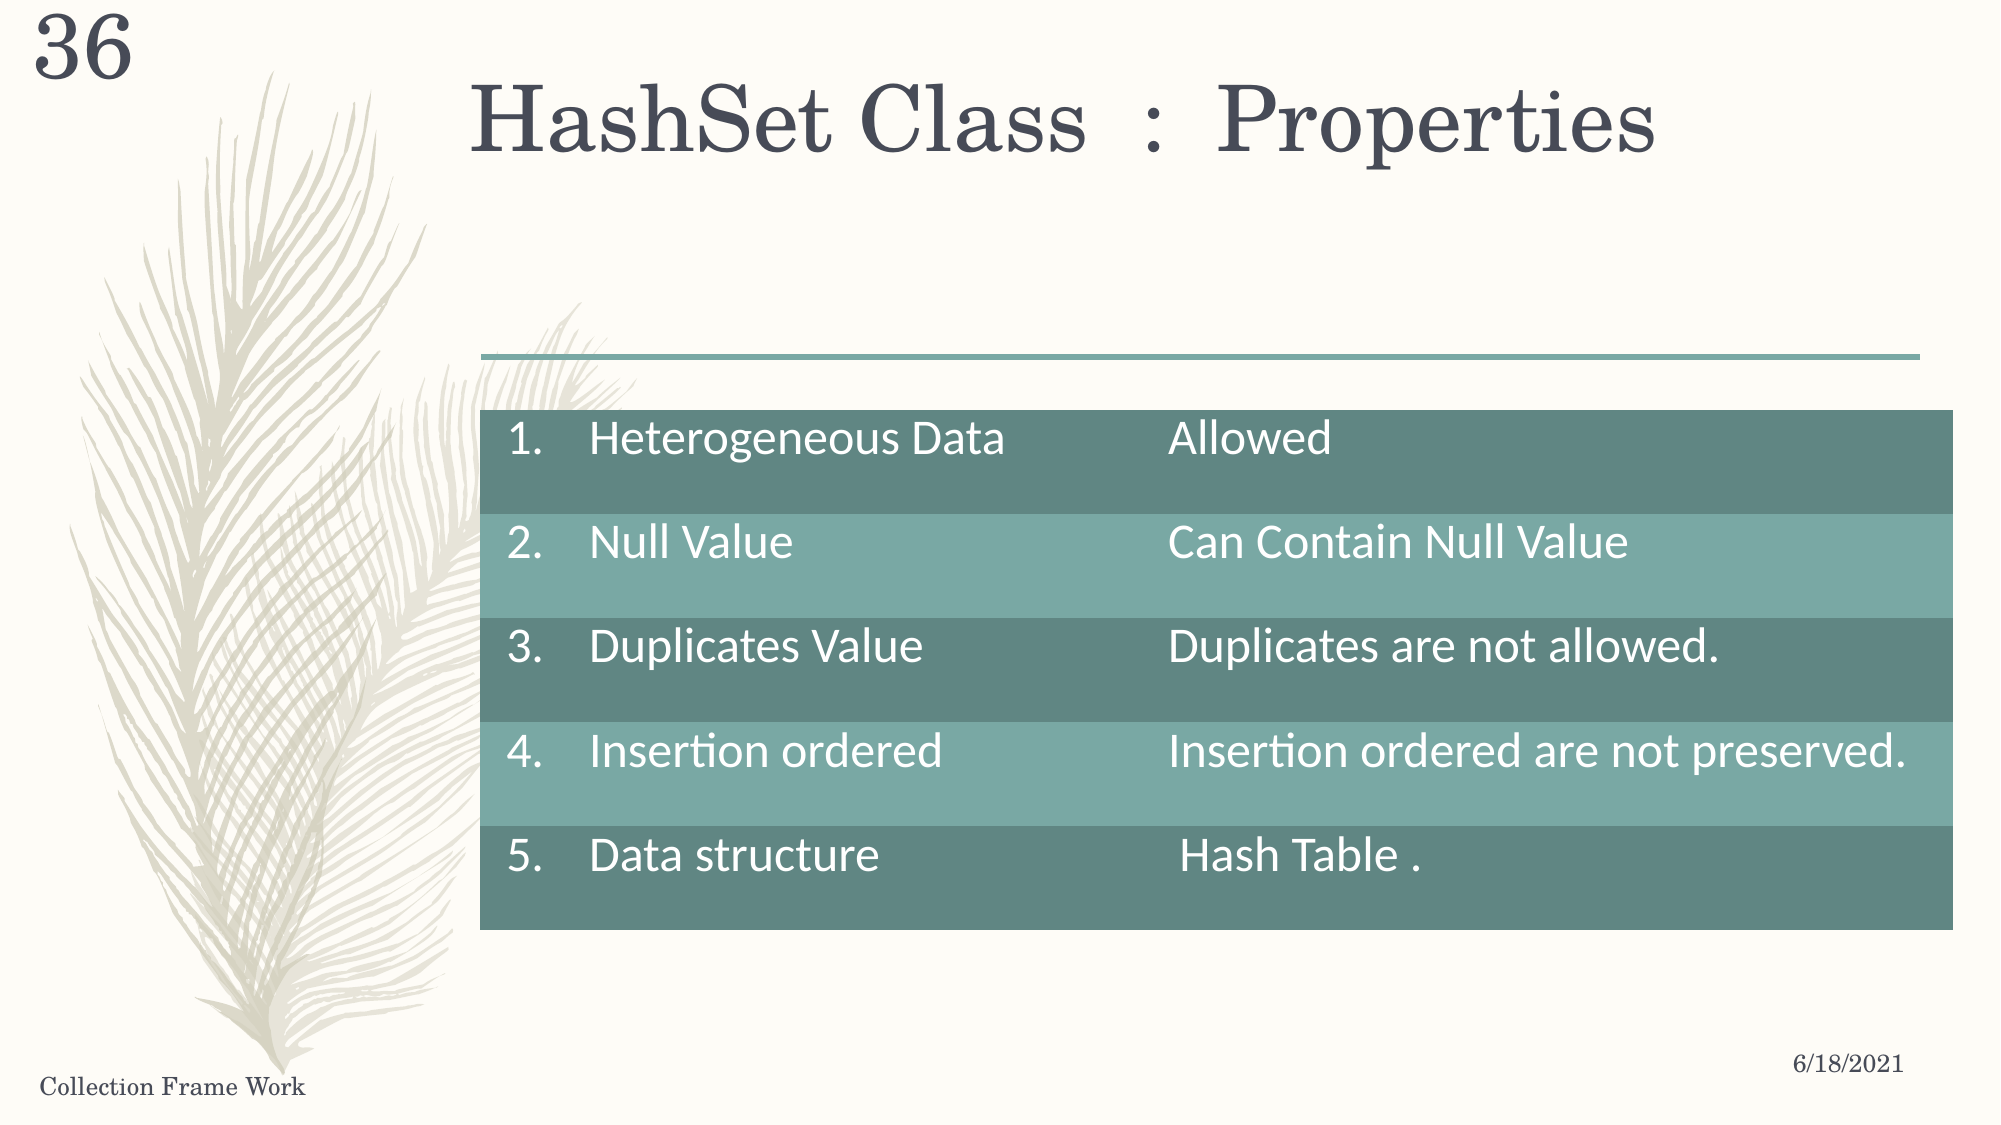

36
# HashSet Class  :  Properties
| 1. Heterogeneous Data | Allowed |
| --- | --- |
| 2. Null Value | Can Contain Null Value |
| 3. Duplicates Value | Duplicates are not allowed. |
| 4. Insertion ordered | Insertion ordered are not preserved. |
| 5. Data structure | Hash Table . |
6/18/2021
Collection Frame Work